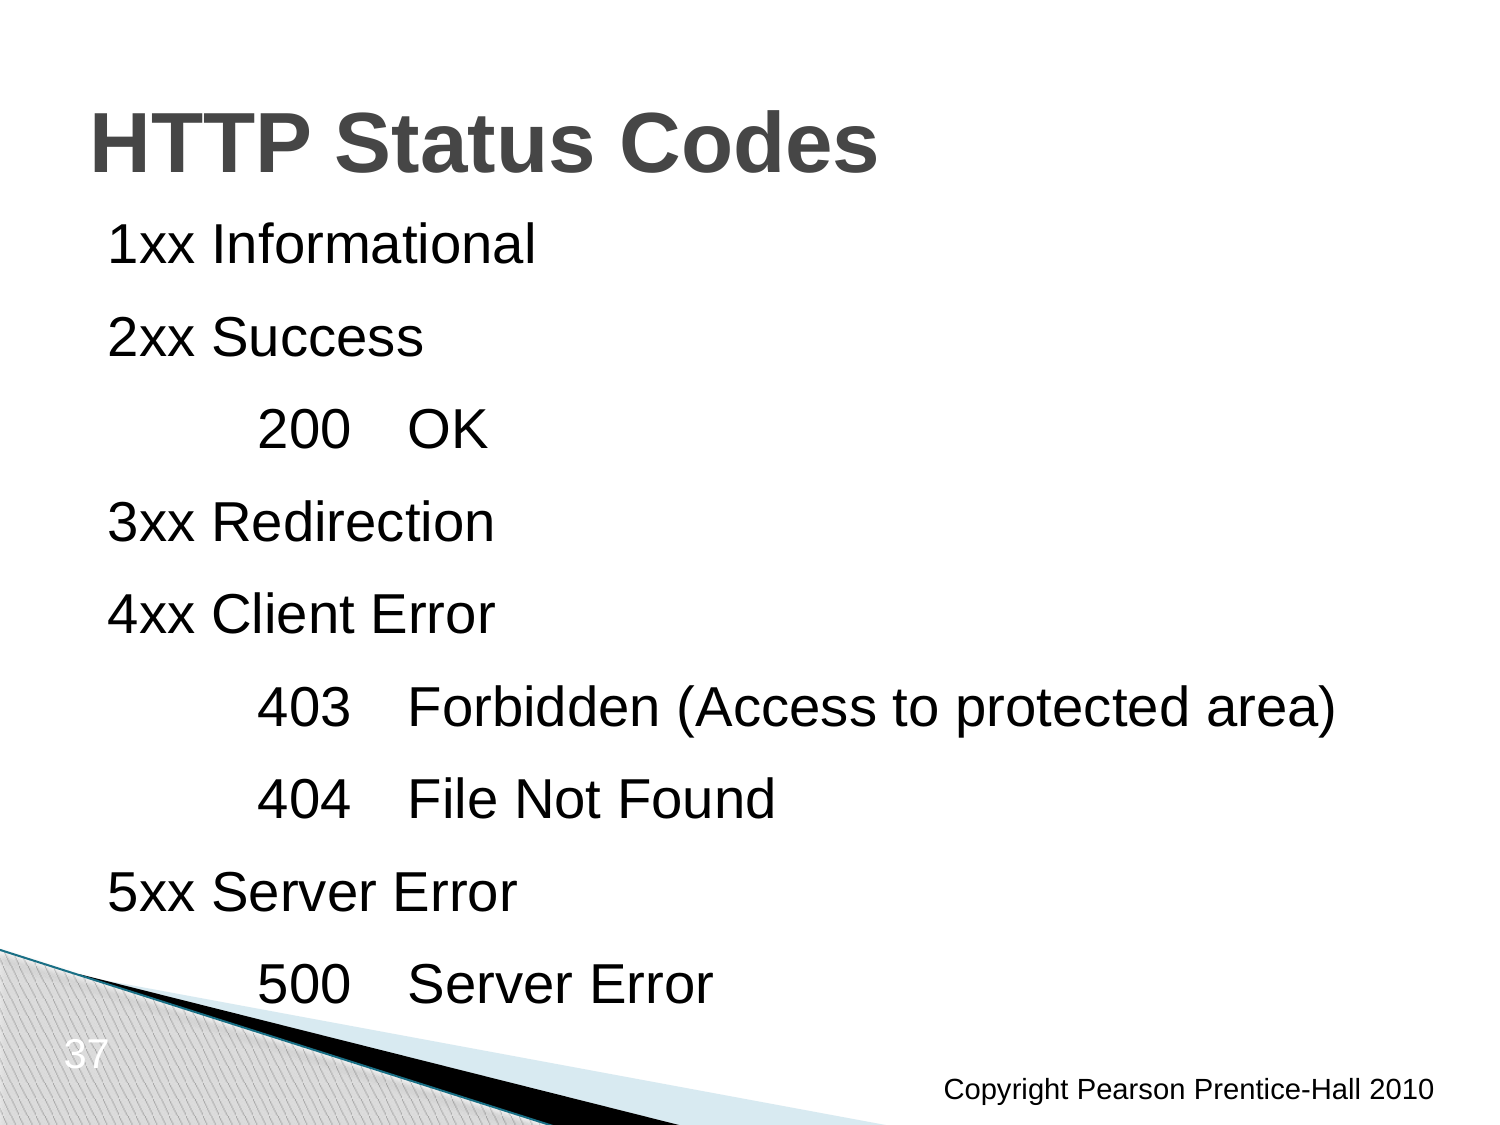

# HTTP Status Codes
1xx Informational
2xx Success
	200	OK
3xx Redirection
4xx Client Error
	403	Forbidden (Access to protected area)
	404	File Not Found
5xx Server Error
	500	Server Error

37
Copyright Pearson Prentice-Hall 2010